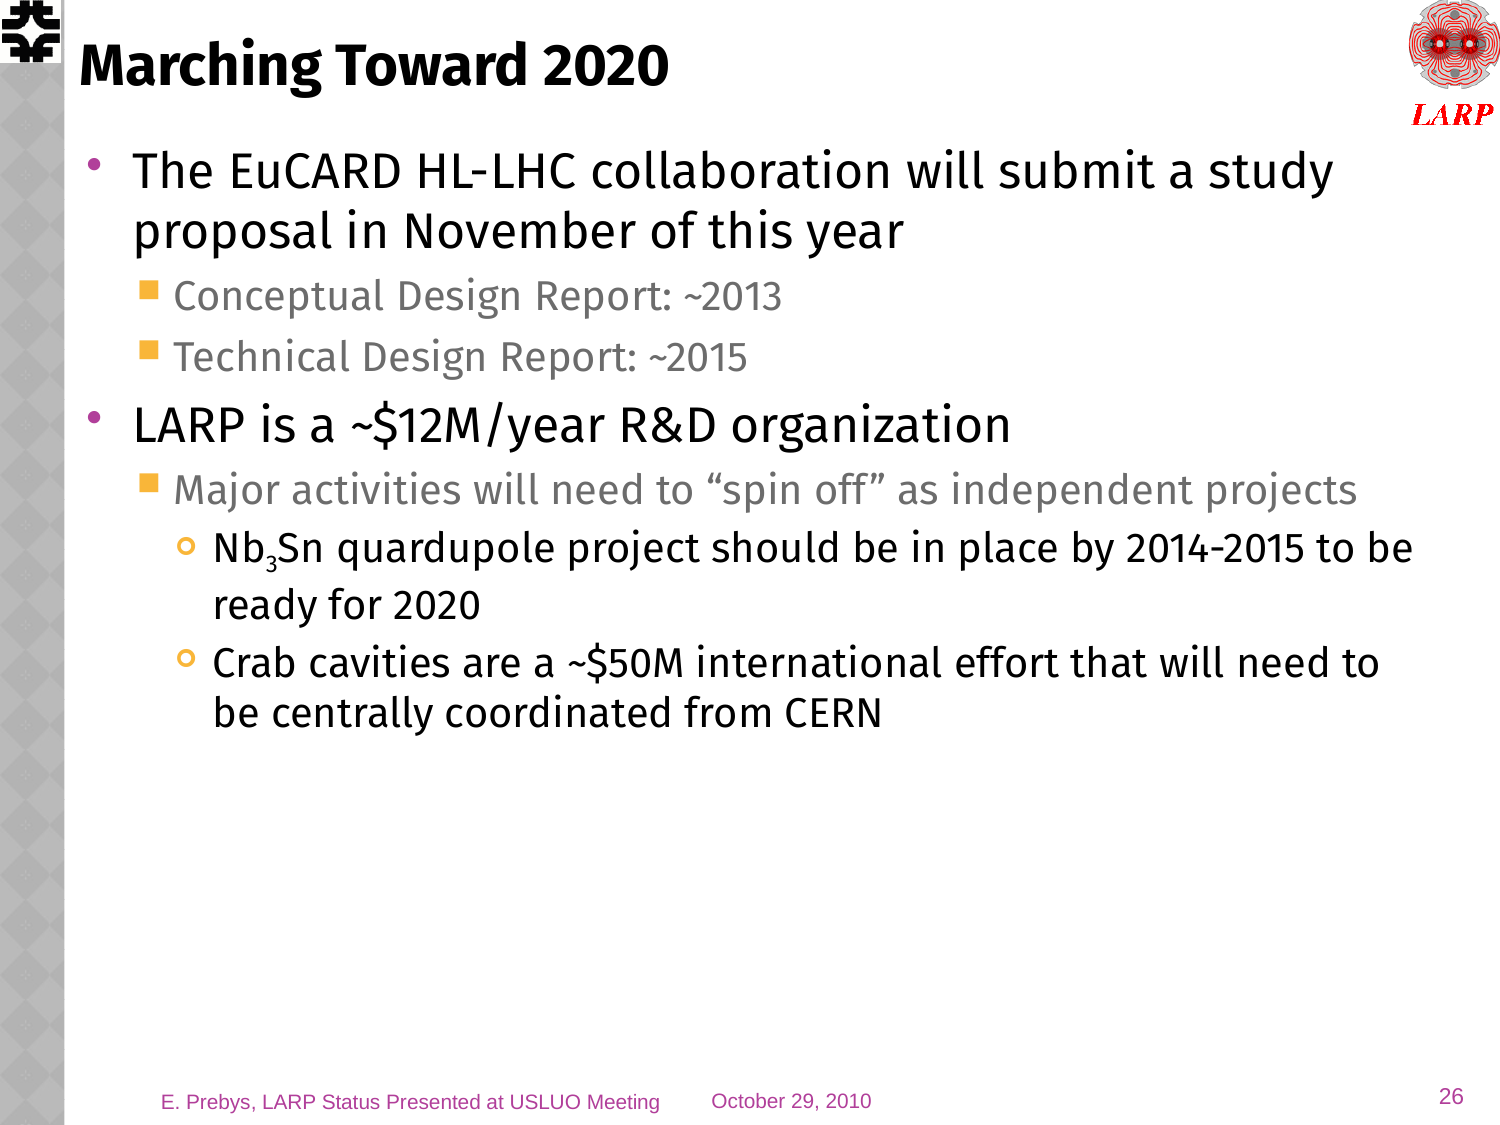

# Marching Toward 2020
The EuCARD HL-LHC collaboration will submit a study proposal in November of this year
Conceptual Design Report: ~2013
Technical Design Report: ~2015
LARP is a ~$12M/year R&D organization
Major activities will need to “spin off” as independent projects
Nb3Sn quardupole project should be in place by 2014-2015 to be ready for 2020
Crab cavities are a ~$50M international effort that will need to be centrally coordinated from CERN
26
E. Prebys, LARP Status Presented at USLUO Meeting
October 29, 2010